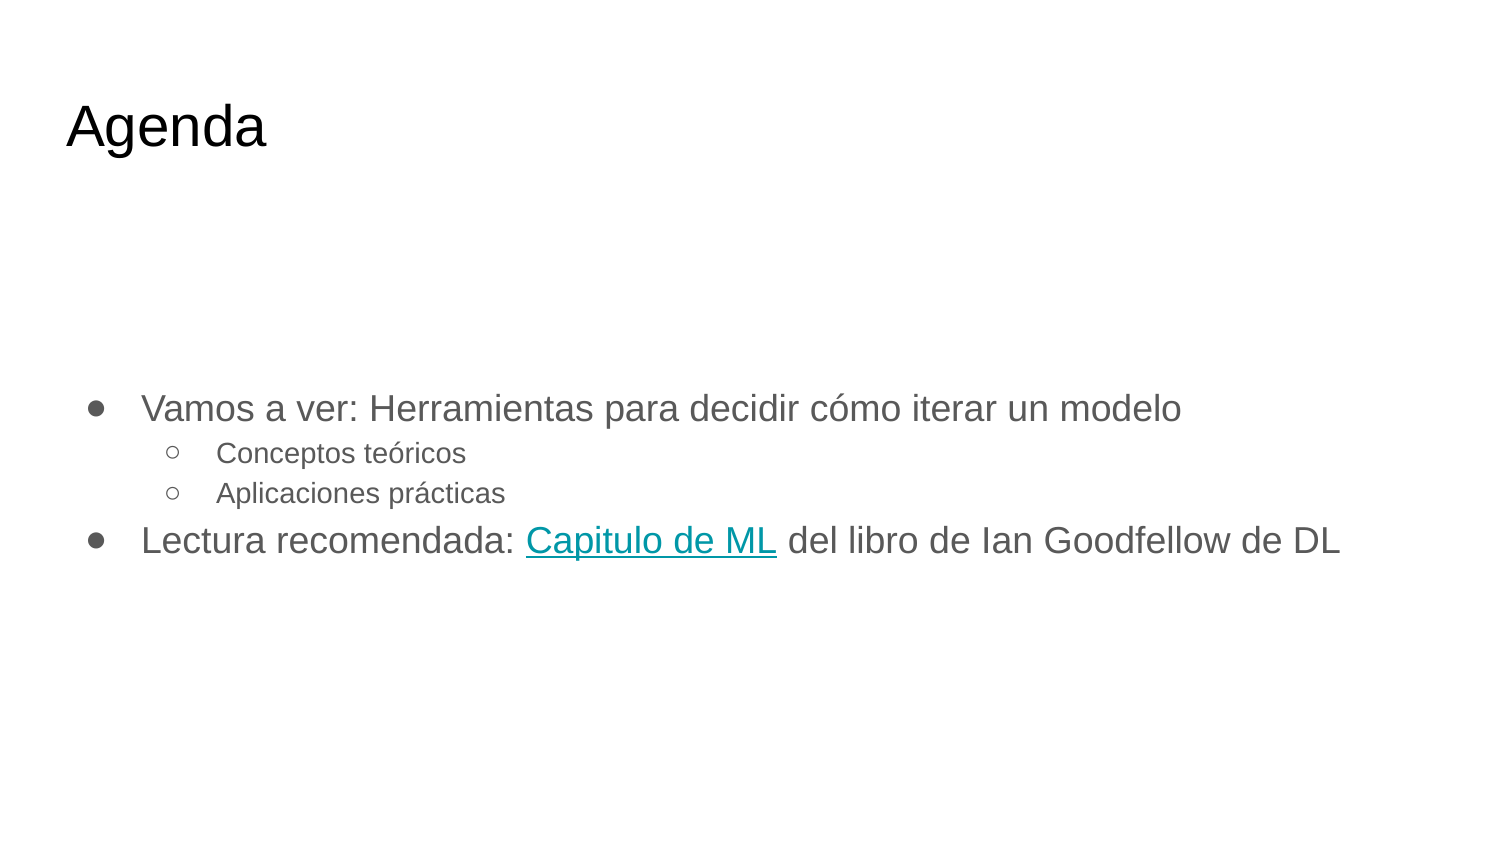

# Agenda
Vamos a ver: Herramientas para decidir cómo iterar un modelo
Conceptos teóricos
Aplicaciones prácticas
Lectura recomendada: Capitulo de ML del libro de Ian Goodfellow de DL